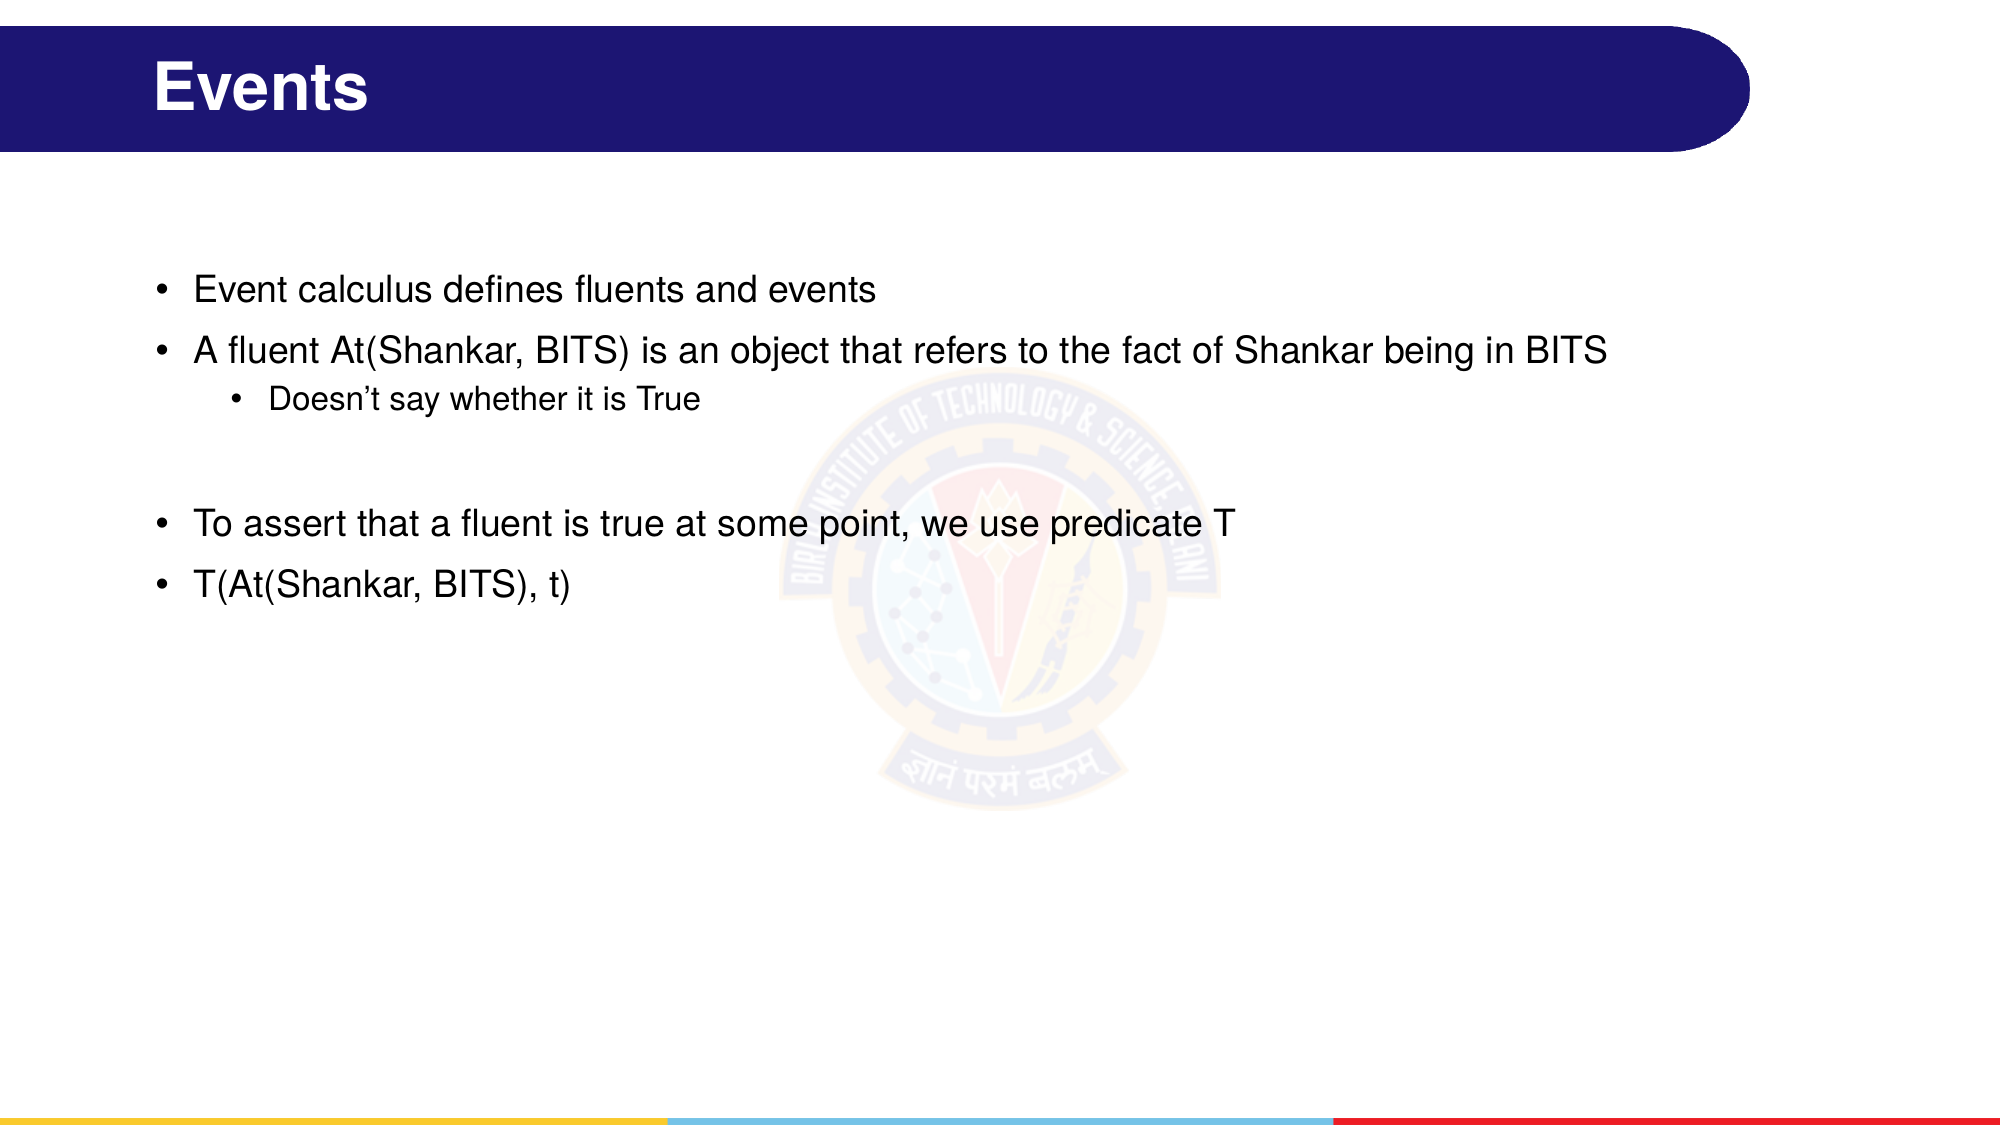

# Events

Event calculus defines fluents and events
A fluent At(Shankar, BITS) is an object that refers to the fact of Shankar being in BITS
Doesn’t say whether it is True

To assert that a fluent is true at some point, we use predicate T
T(At(Shankar, BITS), t)